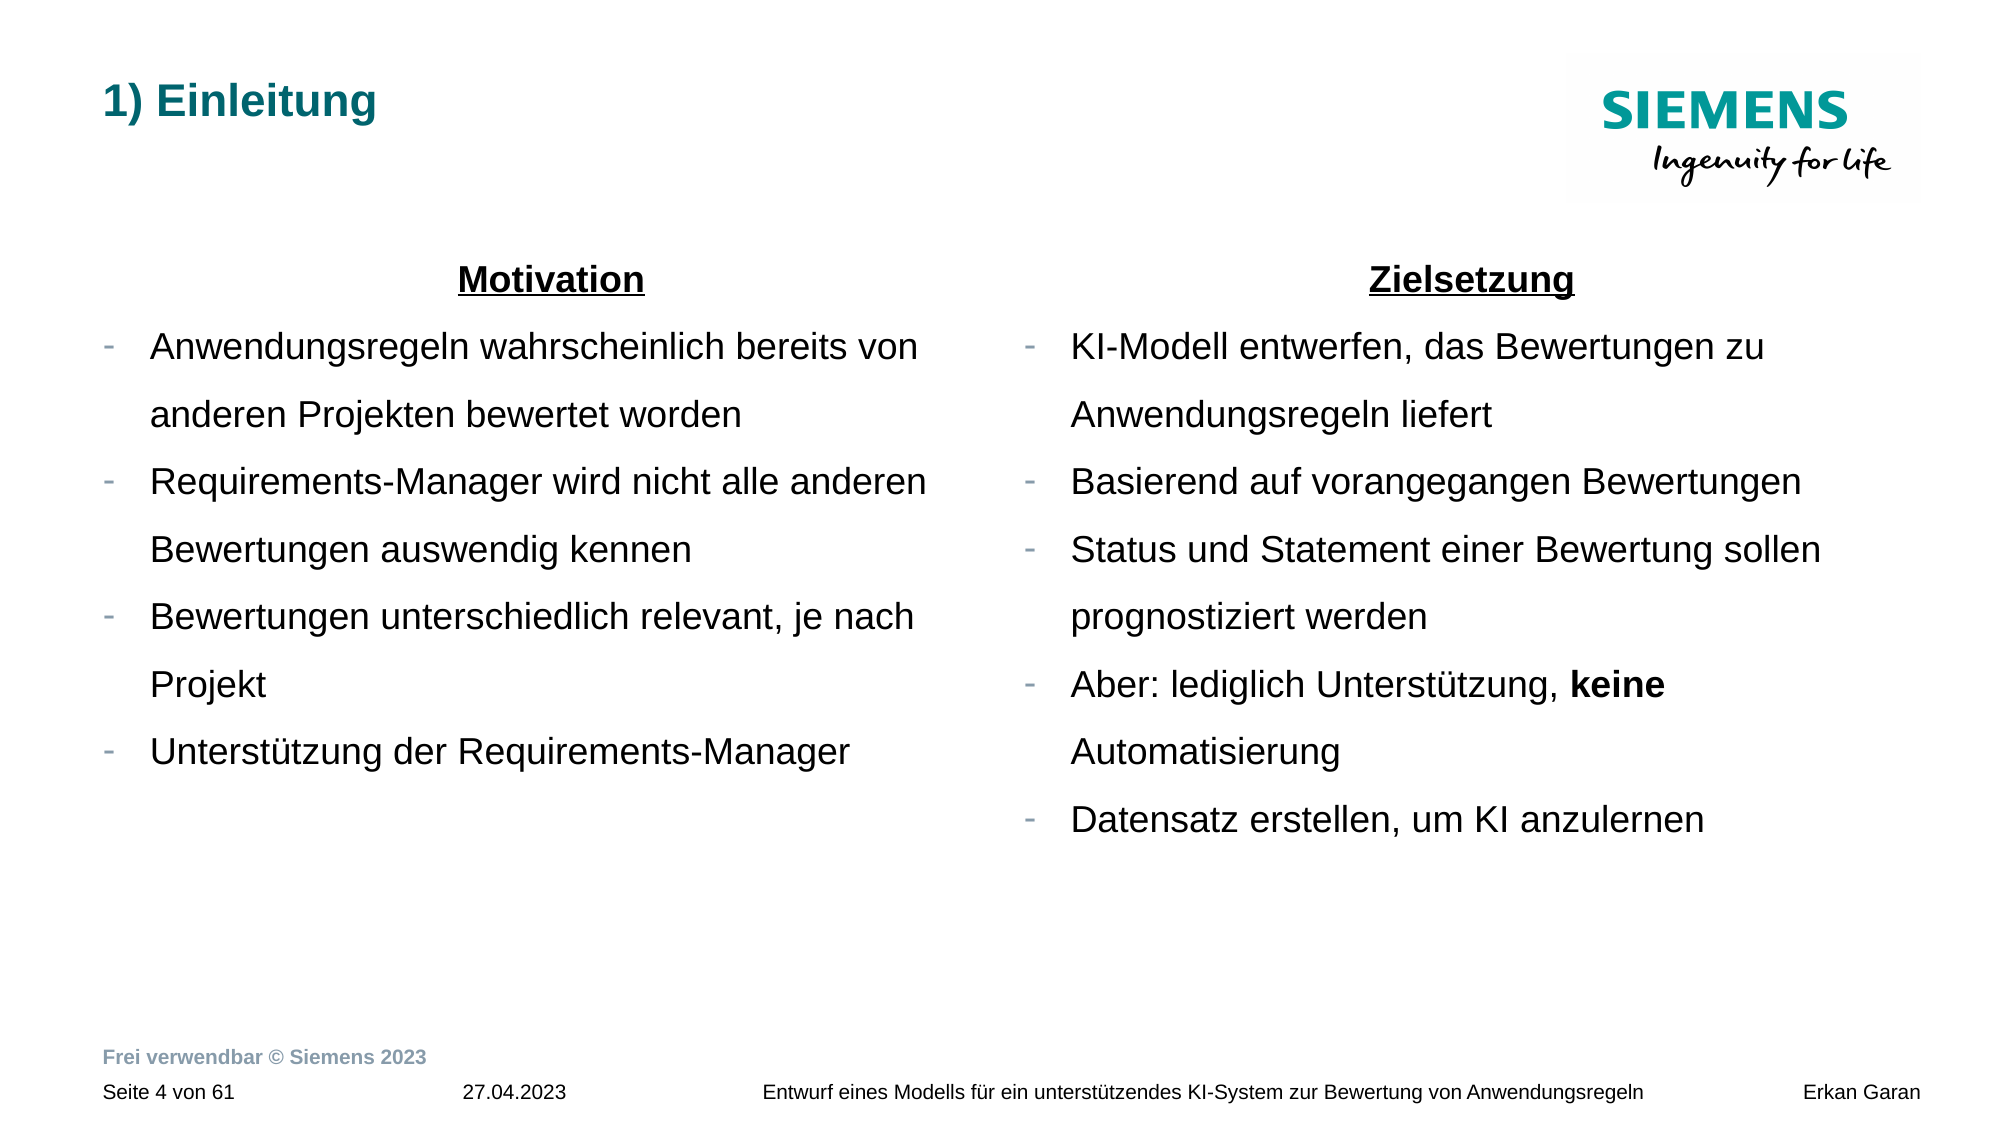

# 1) Einleitung
Motivation
Anwendungsregeln wahrscheinlich bereits von anderen Projekten bewertet worden
Requirements-Manager wird nicht alle anderen Bewertungen auswendig kennen
Bewertungen unterschiedlich relevant, je nach Projekt
Unterstützung der Requirements-Manager
Zielsetzung
KI-Modell entwerfen, das Bewertungen zu Anwendungsregeln liefert
Basierend auf vorangegangen Bewertungen
Status und Statement einer Bewertung sollen prognostiziert werden
Aber: lediglich Unterstützung, keine Automatisierung
Datensatz erstellen, um KI anzulernen